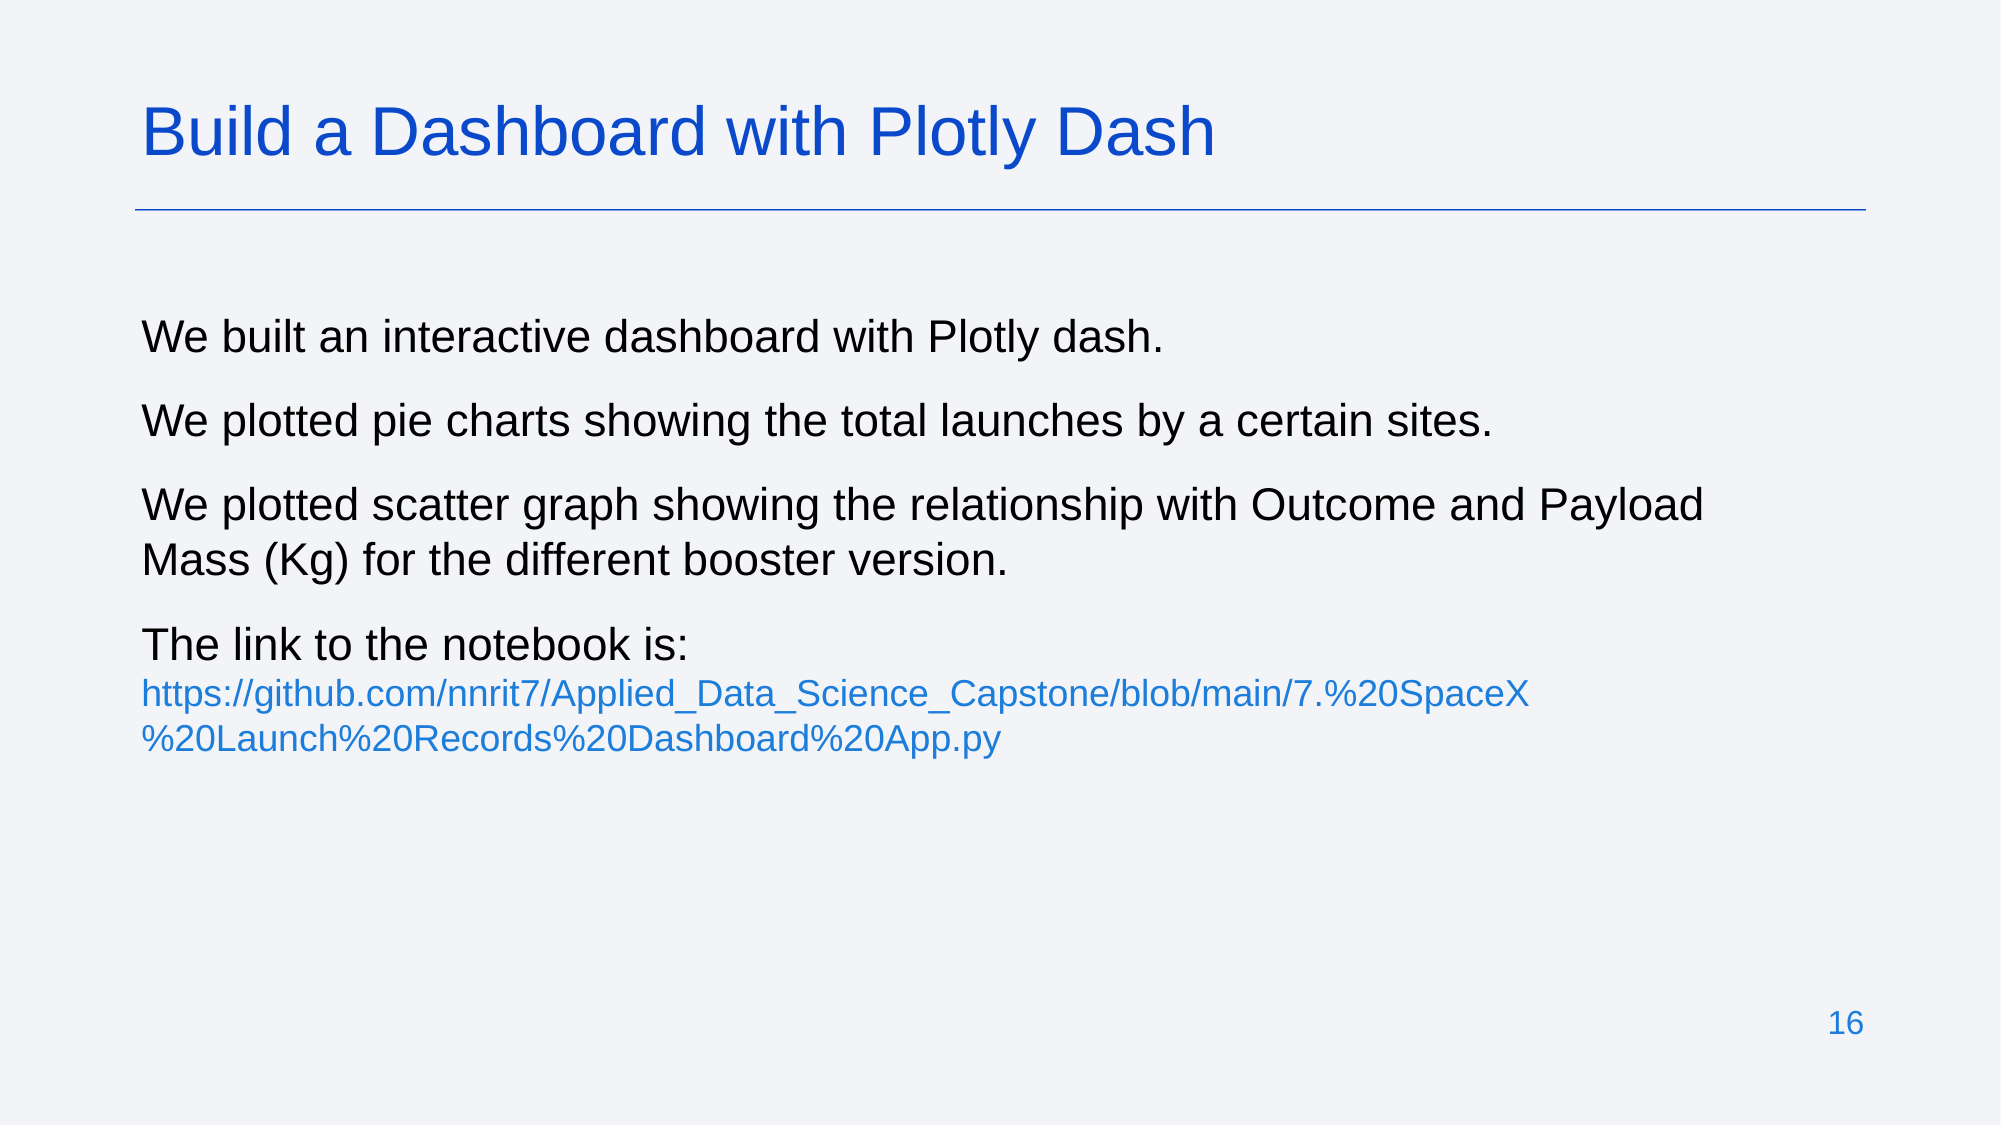

Build a Dashboard with Plotly Dash
We built an interactive dashboard with Plotly dash.
We plotted pie charts showing the total launches by a certain sites.
We plotted scatter graph showing the relationship with Outcome and Payload Mass (Kg) for the different booster version.
The link to the notebook is: https://github.com/nnrit7/Applied_Data_Science_Capstone/blob/main/7.%20SpaceX%20Launch%20Records%20Dashboard%20App.py
16